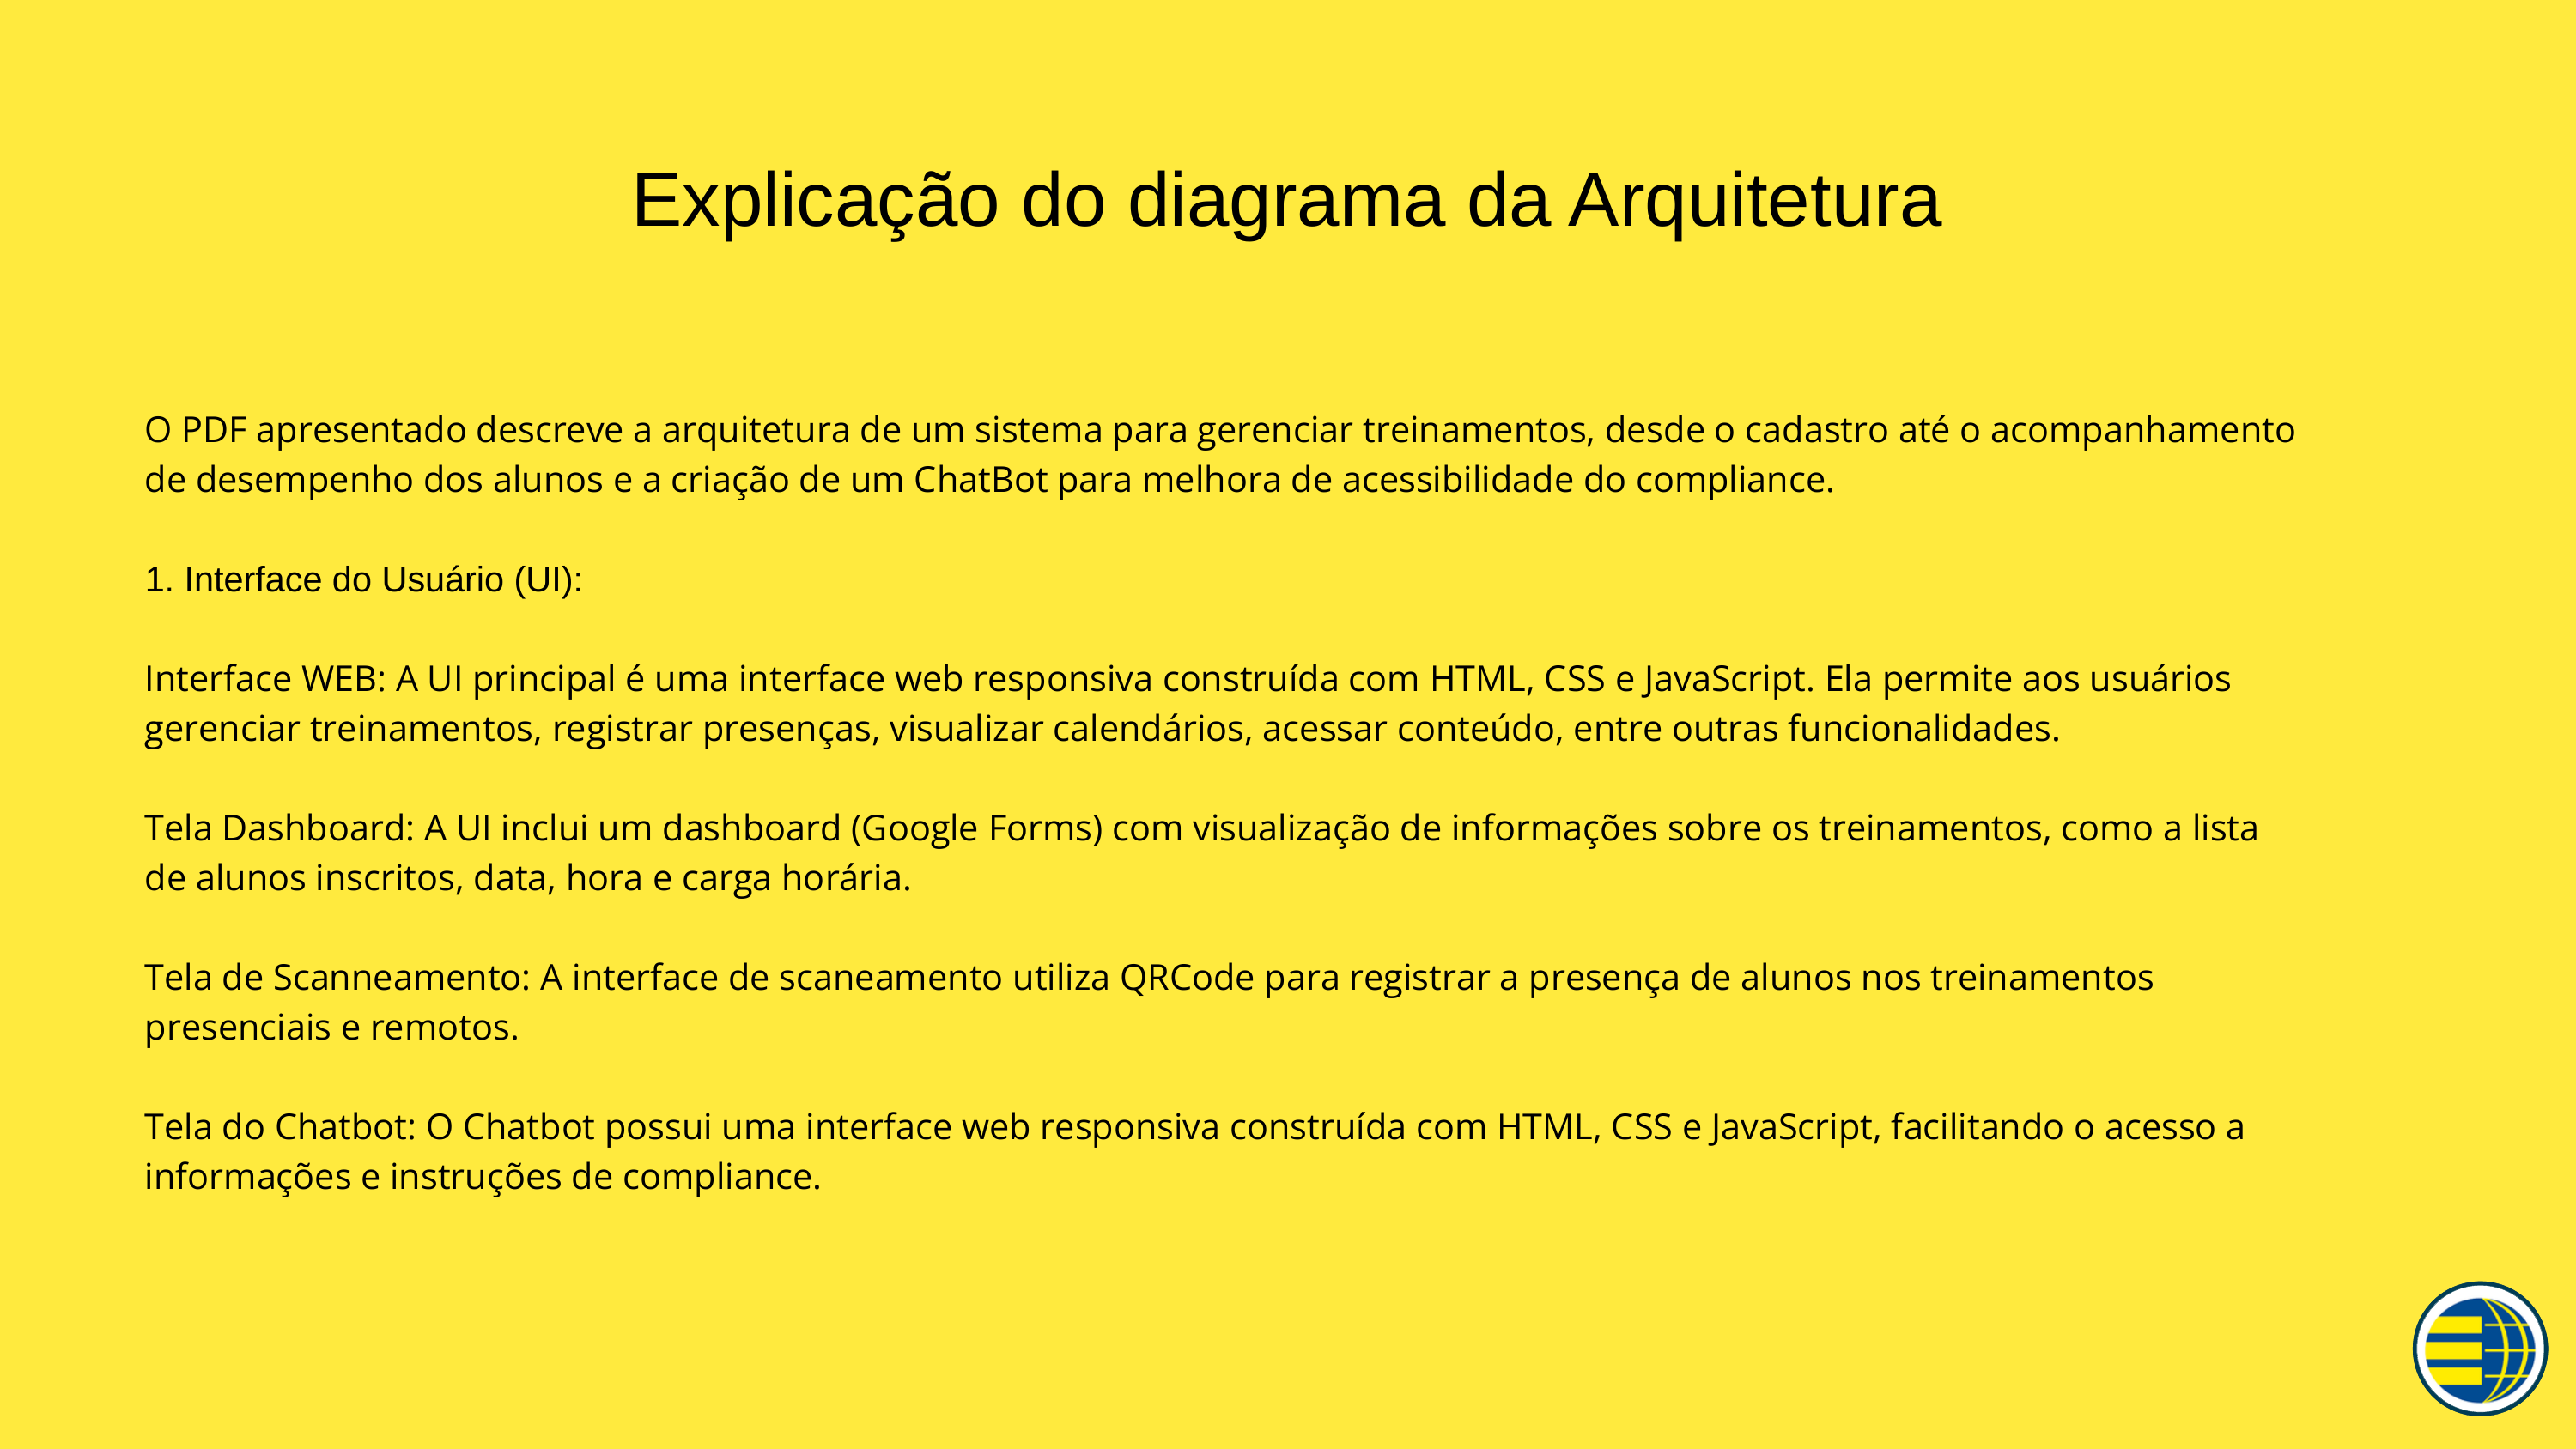

Explicação do diagrama da Arquitetura

O PDF apresentado descreve a arquitetura de um sistema para gerenciar treinamentos, desde o cadastro até o acompanhamento de desempenho dos alunos e a criação de um ChatBot para melhora de acessibilidade do compliance.

1. Interface do Usuário (UI):

Interface WEB: A UI principal é uma interface web responsiva construída com HTML, CSS e JavaScript. Ela permite aos usuários gerenciar treinamentos, registrar presenças, visualizar calendários, acessar conteúdo, entre outras funcionalidades.

Tela Dashboard: A UI inclui um dashboard (Google Forms) com visualização de informações sobre os treinamentos, como a lista de alunos inscritos, data, hora e carga horária.

Tela de Scanneamento: A interface de scaneamento utiliza QRCode para registrar a presença de alunos nos treinamentos presenciais e remotos.

Tela do Chatbot: O Chatbot possui uma interface web responsiva construída com HTML, CSS e JavaScript, facilitando o acesso a informações e instruções de compliance.